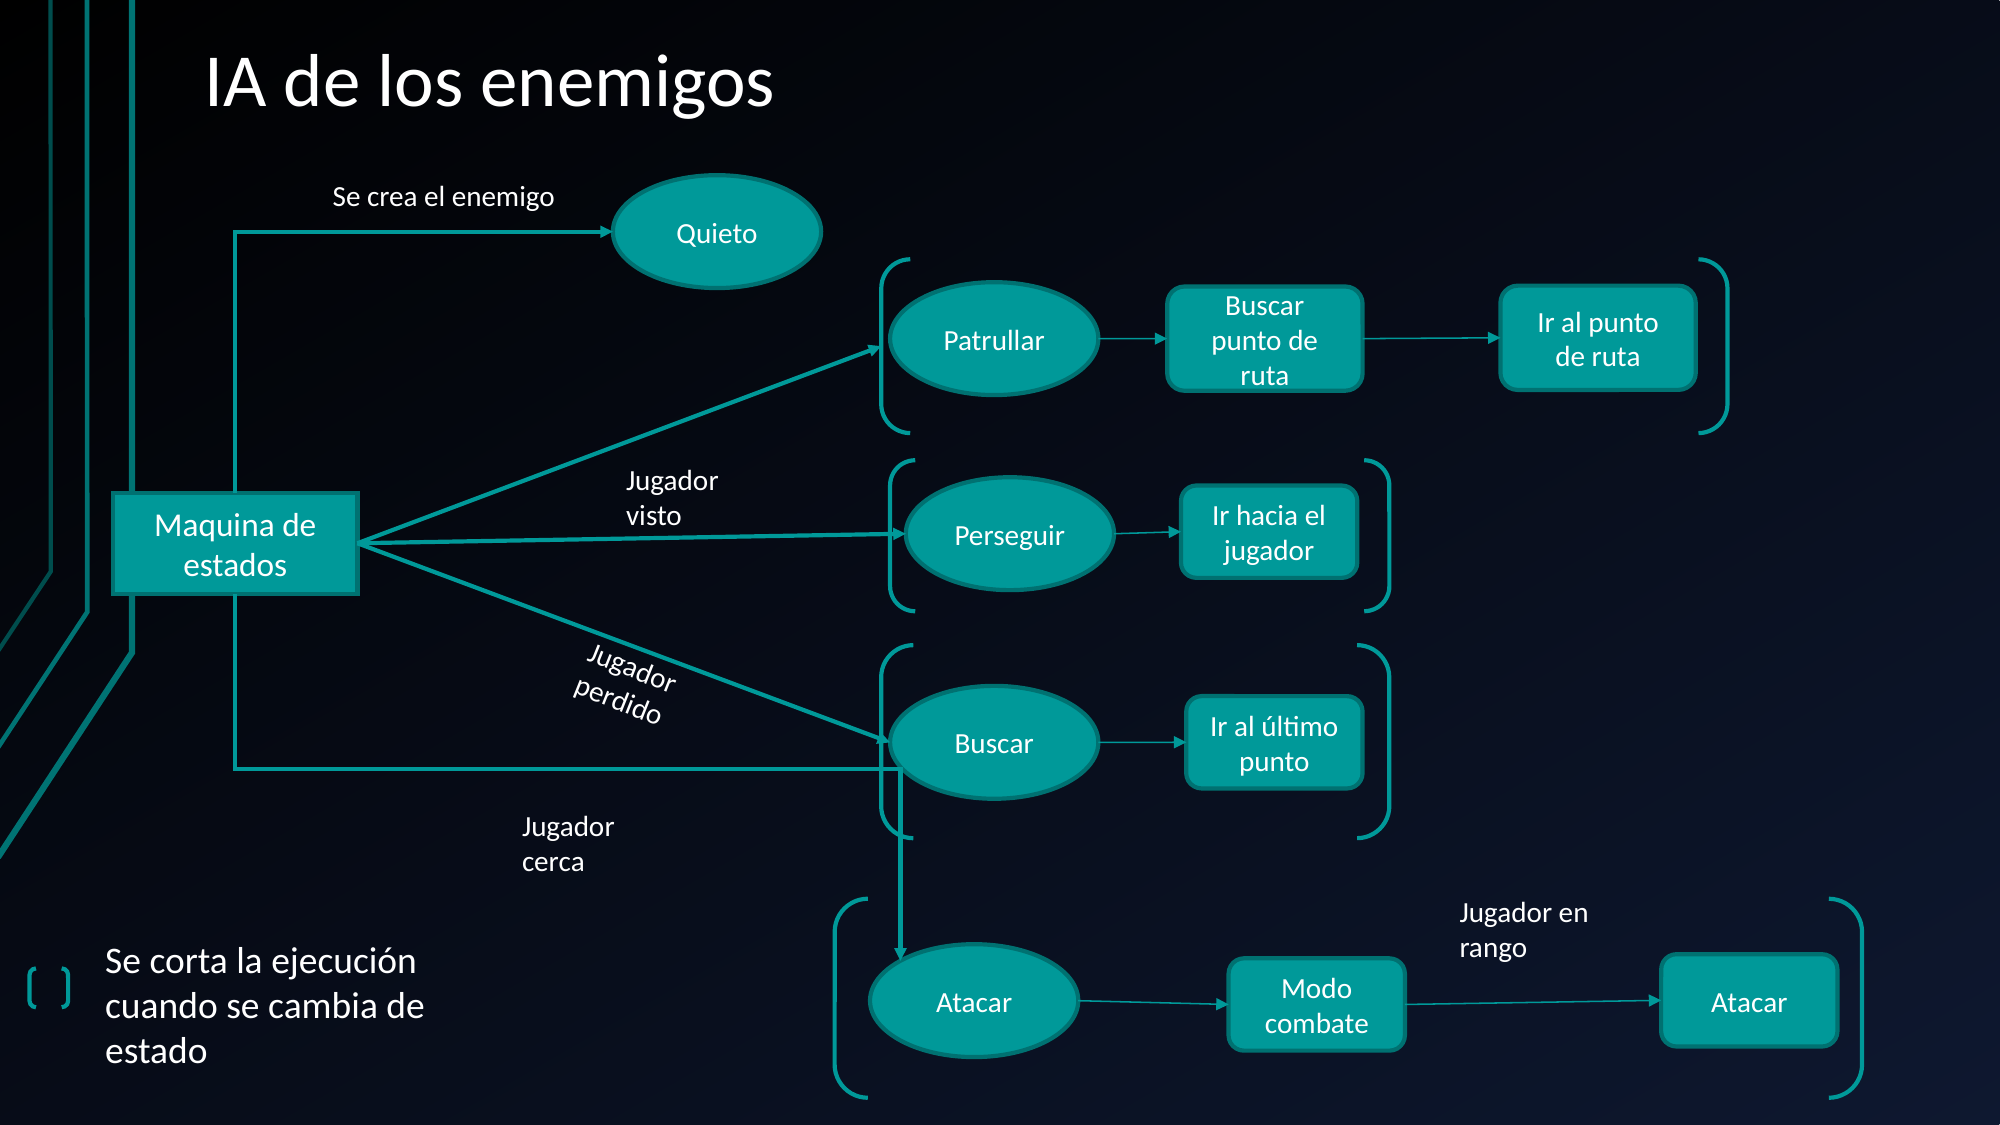

# IA de los enemigos
Se crea el enemigo
Quieto

Patrullar
Ir al punto de ruta
Buscar punto de ruta
Jugador visto

Perseguir
Ir hacia el jugador
Maquina de estados

Jugador perdido
Buscar
Ir al último punto
Jugador cerca
Jugador en rango

Se corta la ejecución cuando se cambia de estado
Atacar
Atacar
Modo combate